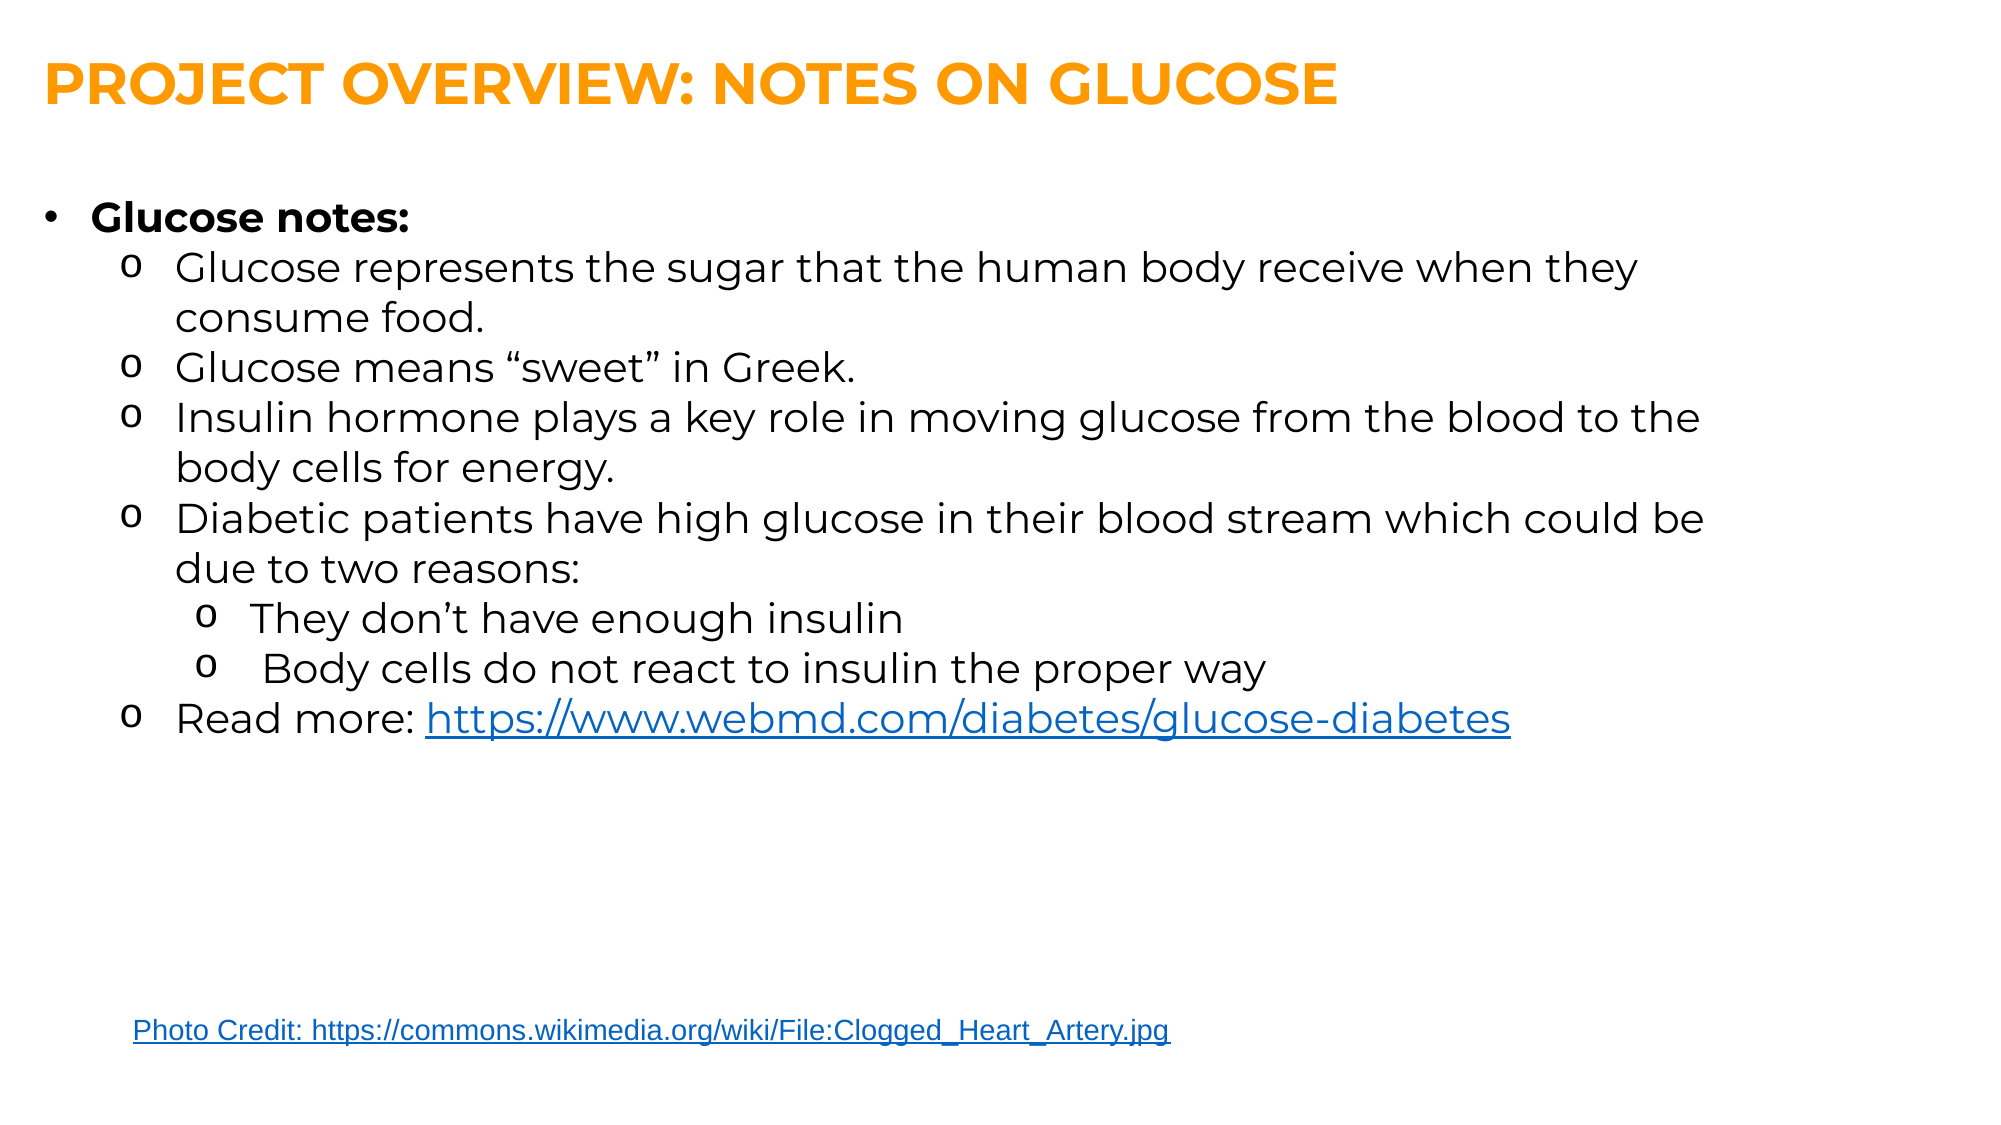

PROJECT OVERVIEW: NOTES ON GLUCOSE
Glucose notes:
Glucose represents the sugar that the human body receive when they consume food.
Glucose means “sweet” in Greek.
Insulin hormone plays a key role in moving glucose from the blood to the body cells for energy.
Diabetic patients have high glucose in their blood stream which could be due to two reasons:
They don’t have enough insulin
 Body cells do not react to insulin the proper way
Read more: https://www.webmd.com/diabetes/glucose-diabetes

Photo Credit: https://commons.wikimedia.org/wiki/File:Clogged_Heart_Artery.jpg